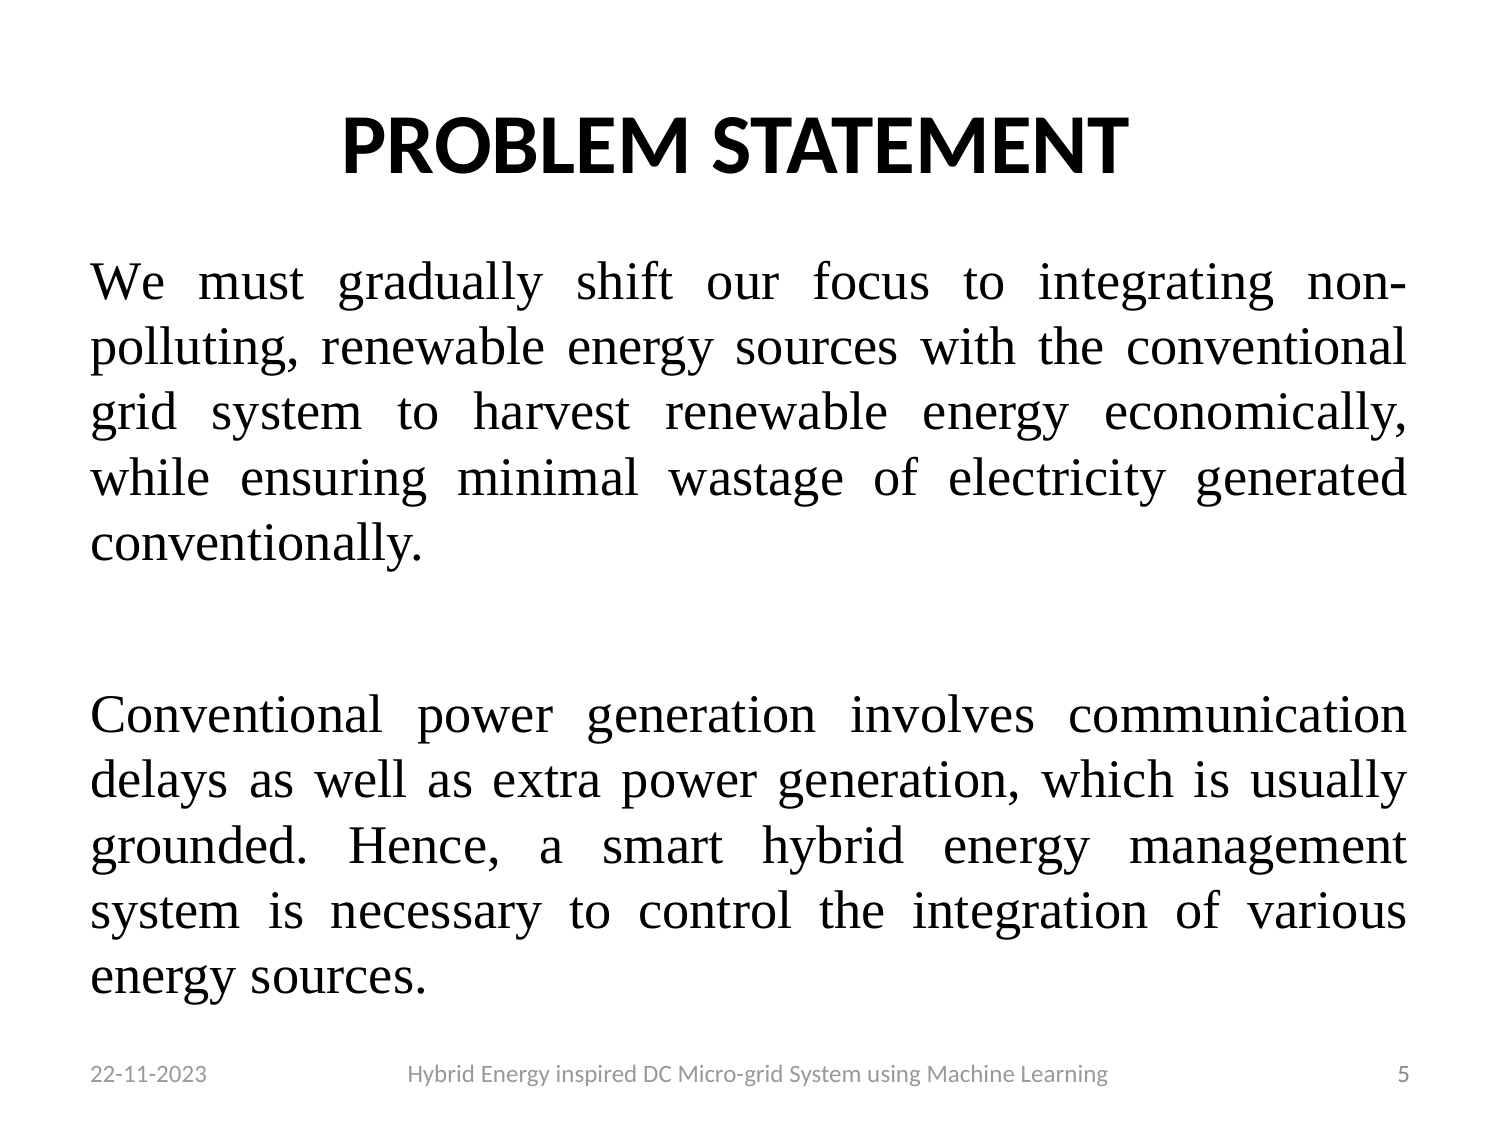

# PROBLEM STATEMENT
We must gradually shift our focus to integrating non-polluting, renewable energy sources with the conventional grid system to harvest renewable energy economically, while ensuring minimal wastage of electricity generated conventionally.

Conventional power generation involves communication delays as well as extra power generation, which is usually grounded. Hence, a smart hybrid energy management system is necessary to control the integration of various energy sources.

22-11-2023                                   Hybrid Energy inspired DC Micro-grid System using Machine Learning
5